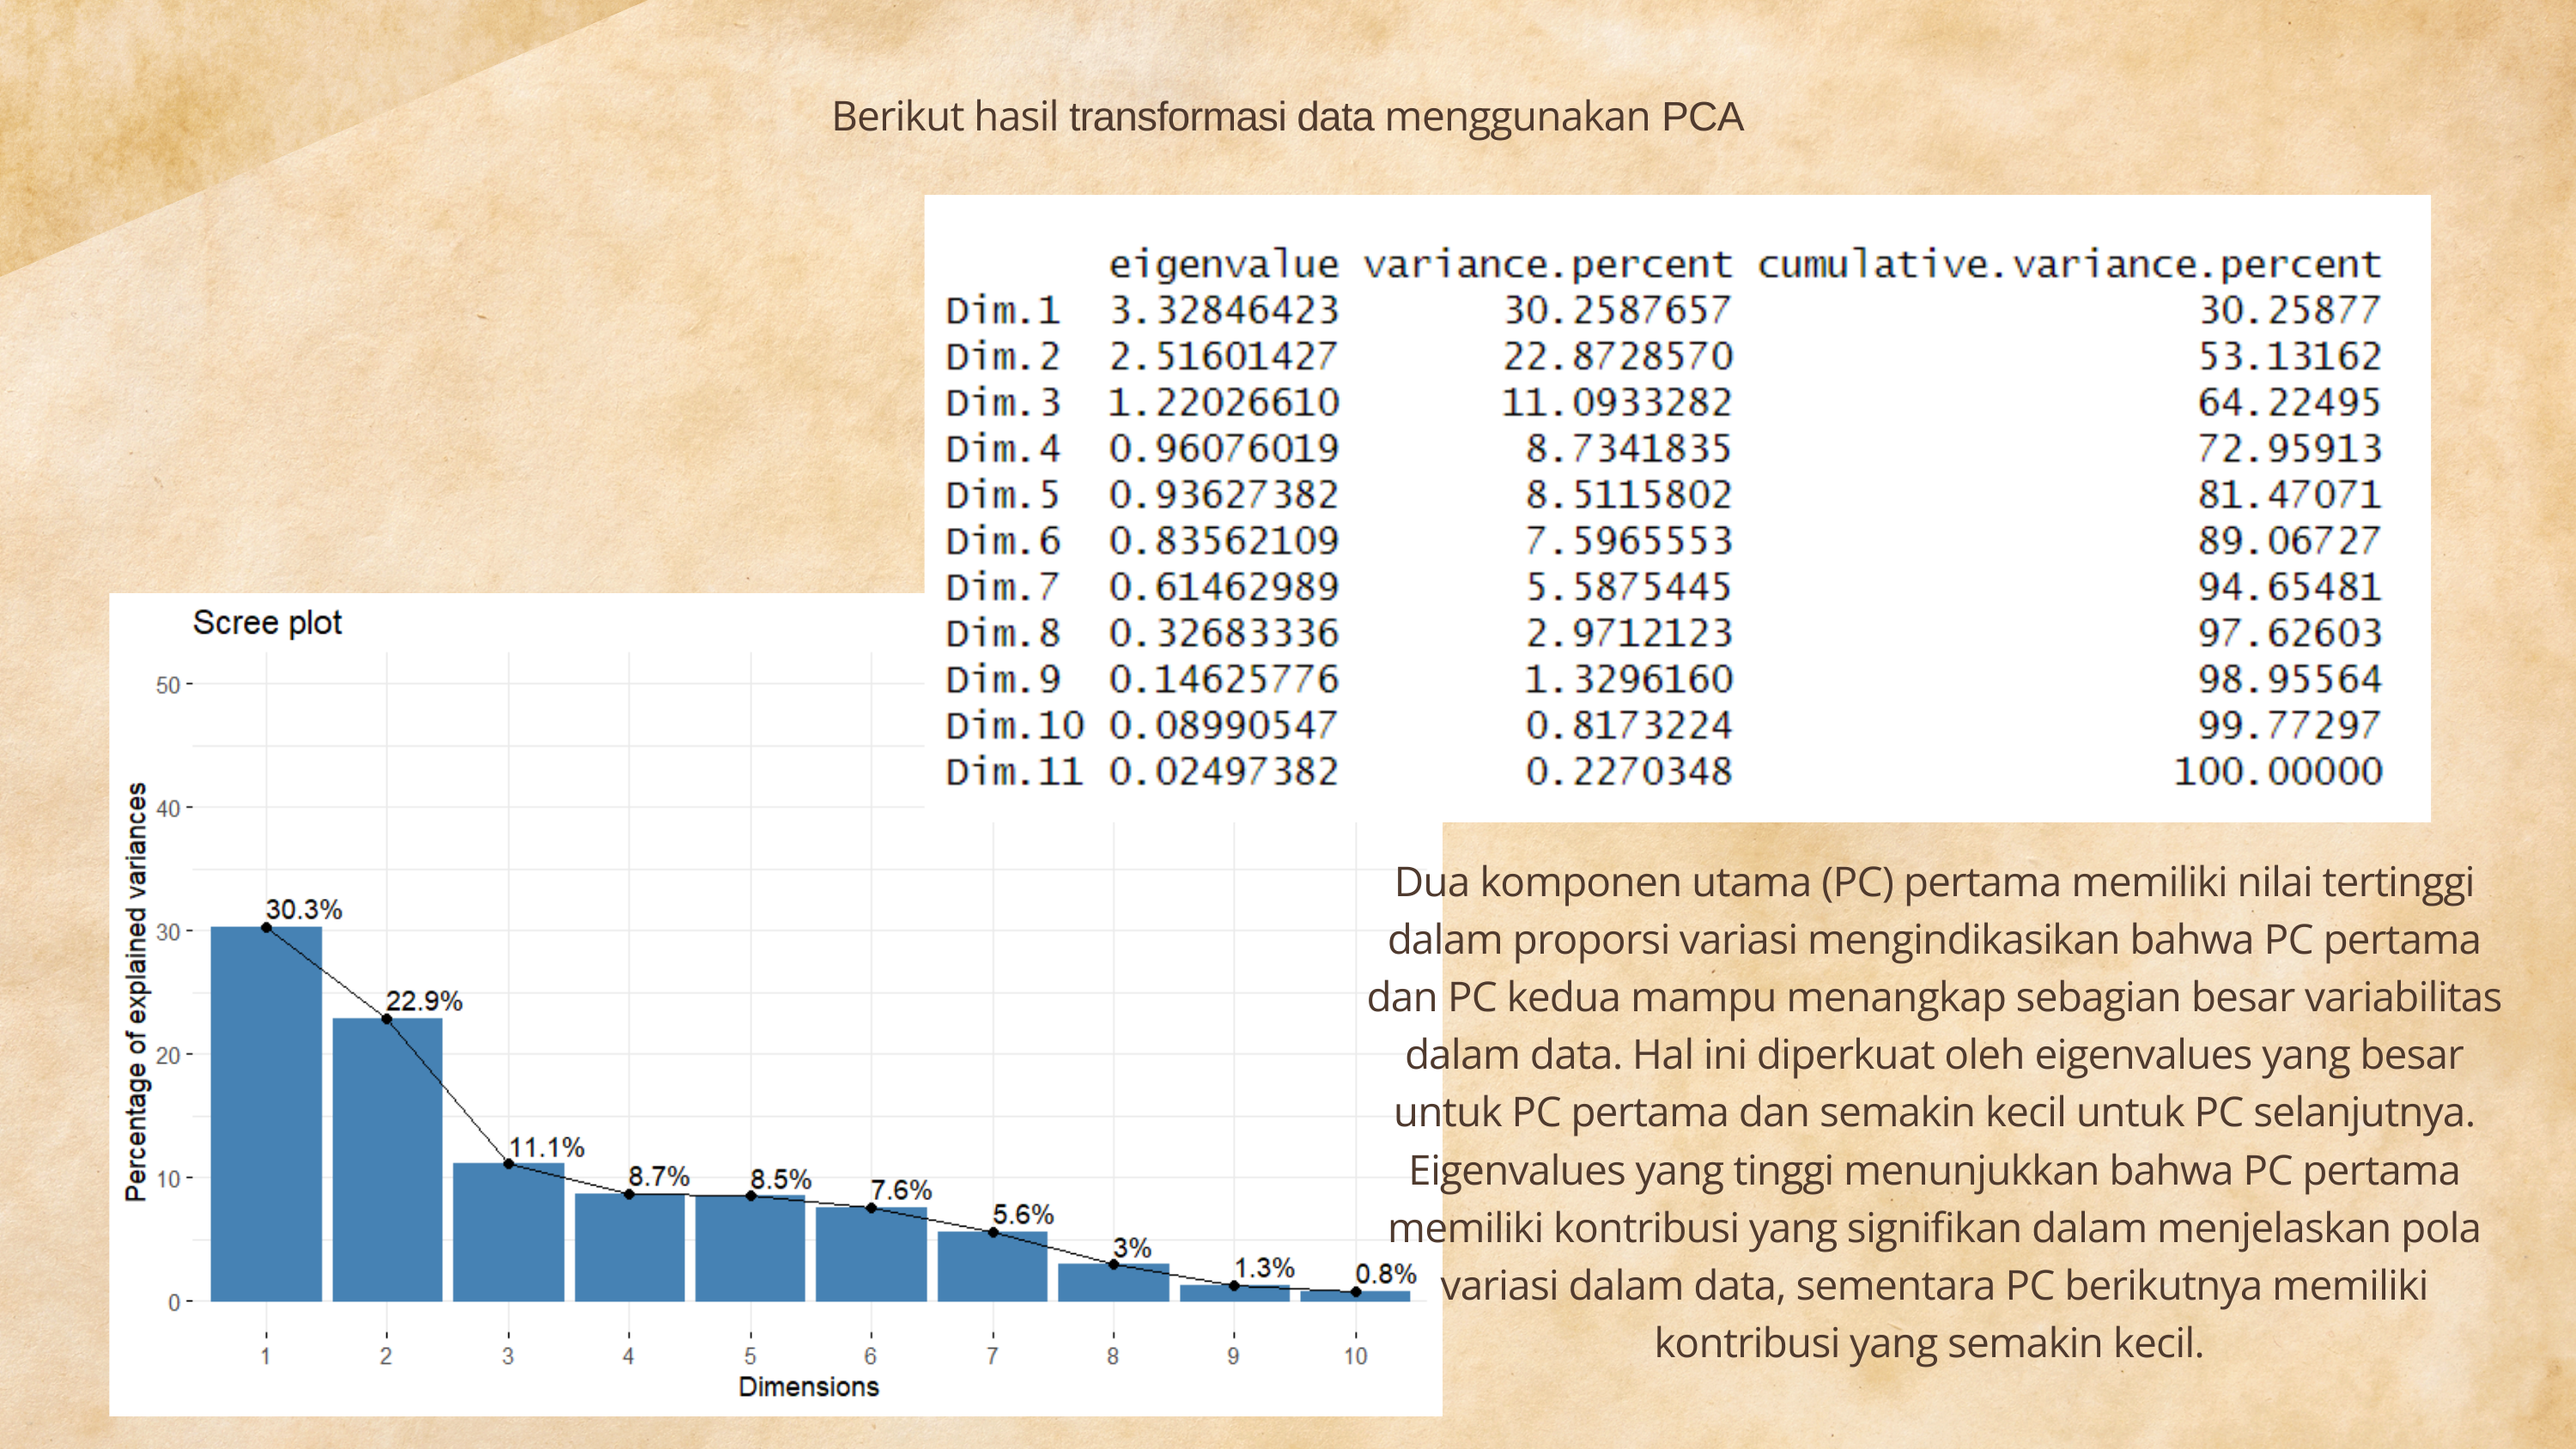

Berikut hasil transformasi data menggunakan PCA

Dua komponen utama (PC) pertama memiliki nilai tertinggi dalam proporsi variasi mengindikasikan bahwa PC pertama dan PC kedua mampu menangkap sebagian besar variabilitas dalam data. Hal ini diperkuat oleh eigenvalues yang besar untuk PC pertama dan semakin kecil untuk PC selanjutnya. Eigenvalues yang tinggi menunjukkan bahwa PC pertama memiliki kontribusi yang signifikan dalam menjelaskan pola variasi dalam data, sementara PC berikutnya memiliki kontribusi yang semakin kecil.